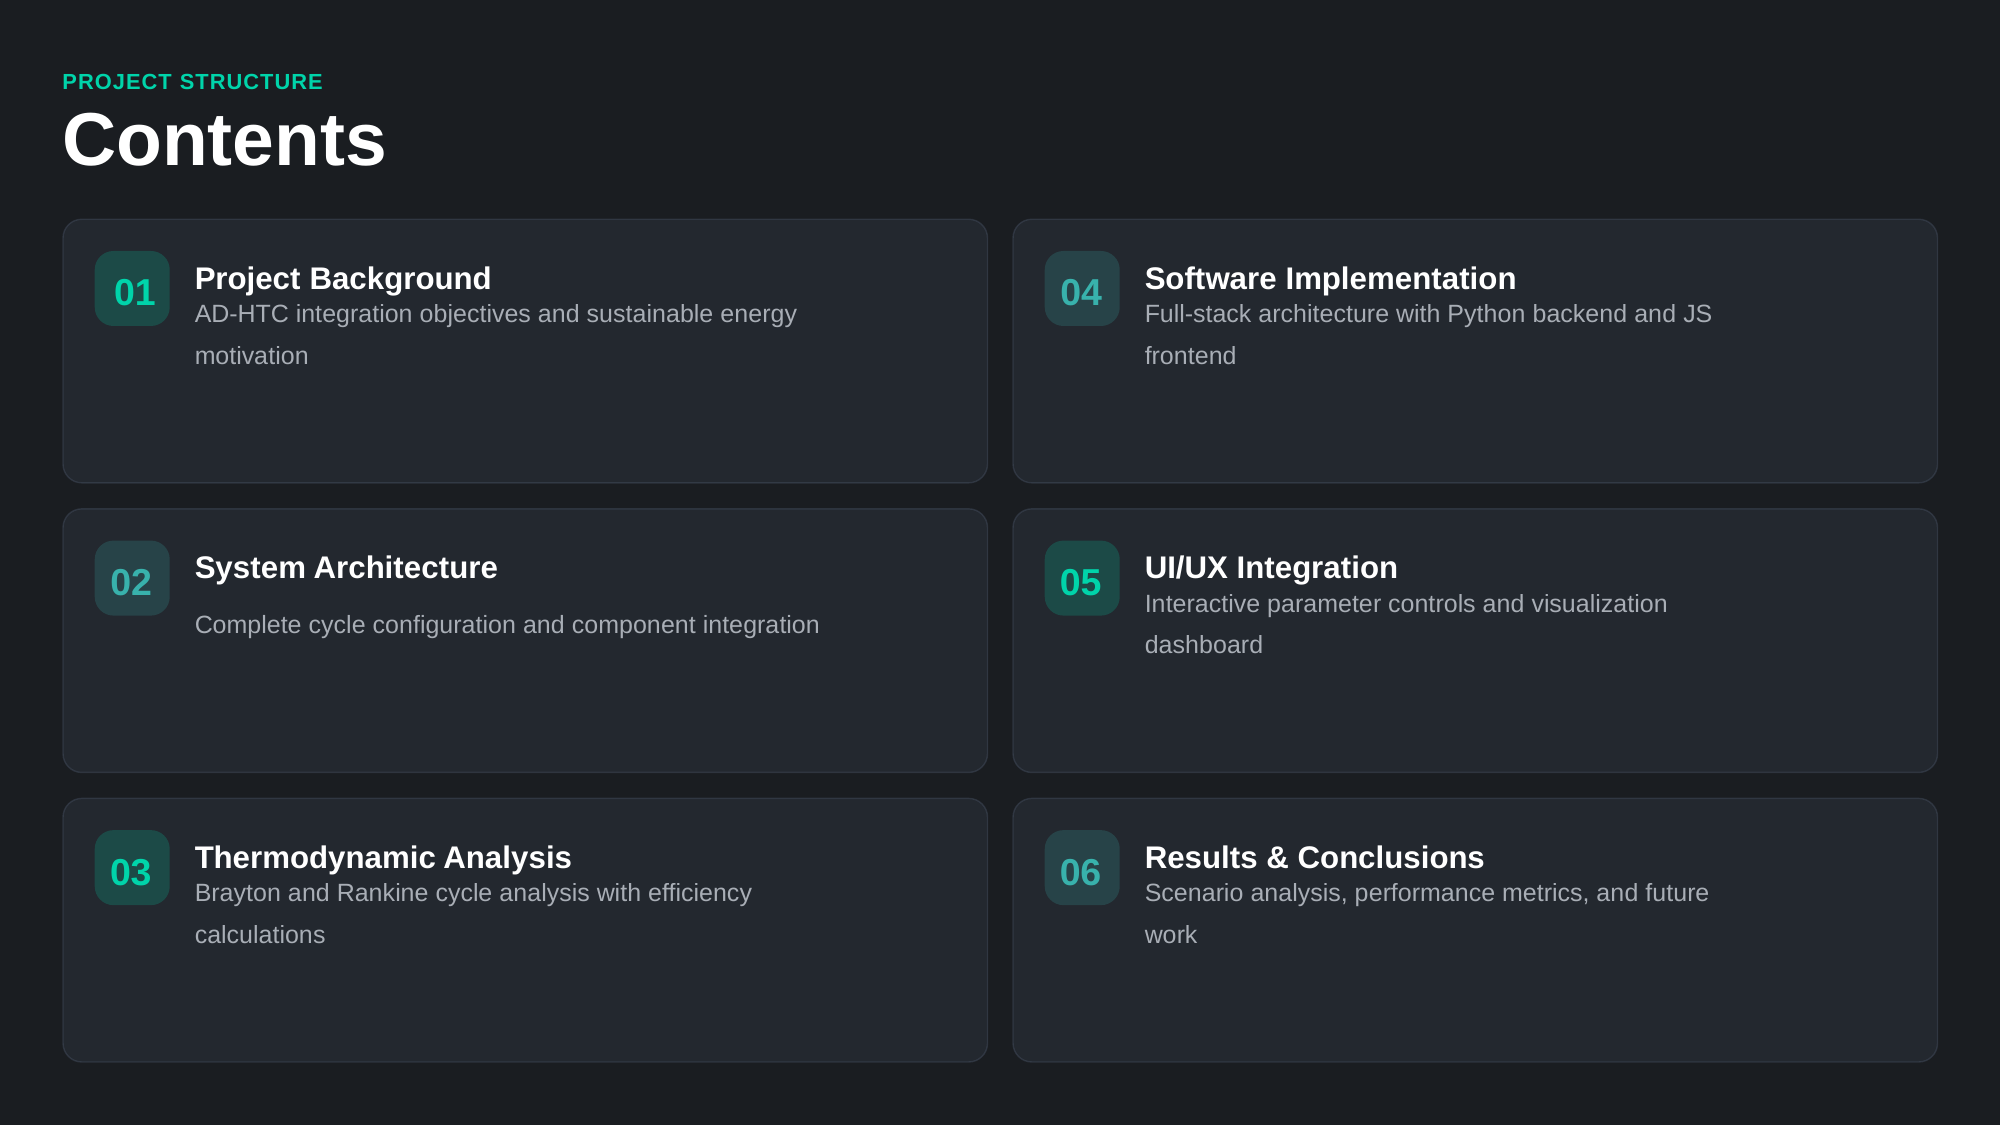

PROJECT STRUCTURE
Contents

Project Background

Software Implementation
01
04
AD-HTC integration objectives and sustainable energy motivation
Full-stack architecture with Python backend and JS frontend

System Architecture

UI/UX Integration
02
05
Complete cycle configuration and component integration
Interactive parameter controls and visualization dashboard

Thermodynamic Analysis

Results & Conclusions
03
06
Brayton and Rankine cycle analysis with efficiency calculations
Scenario analysis, performance metrics, and future work